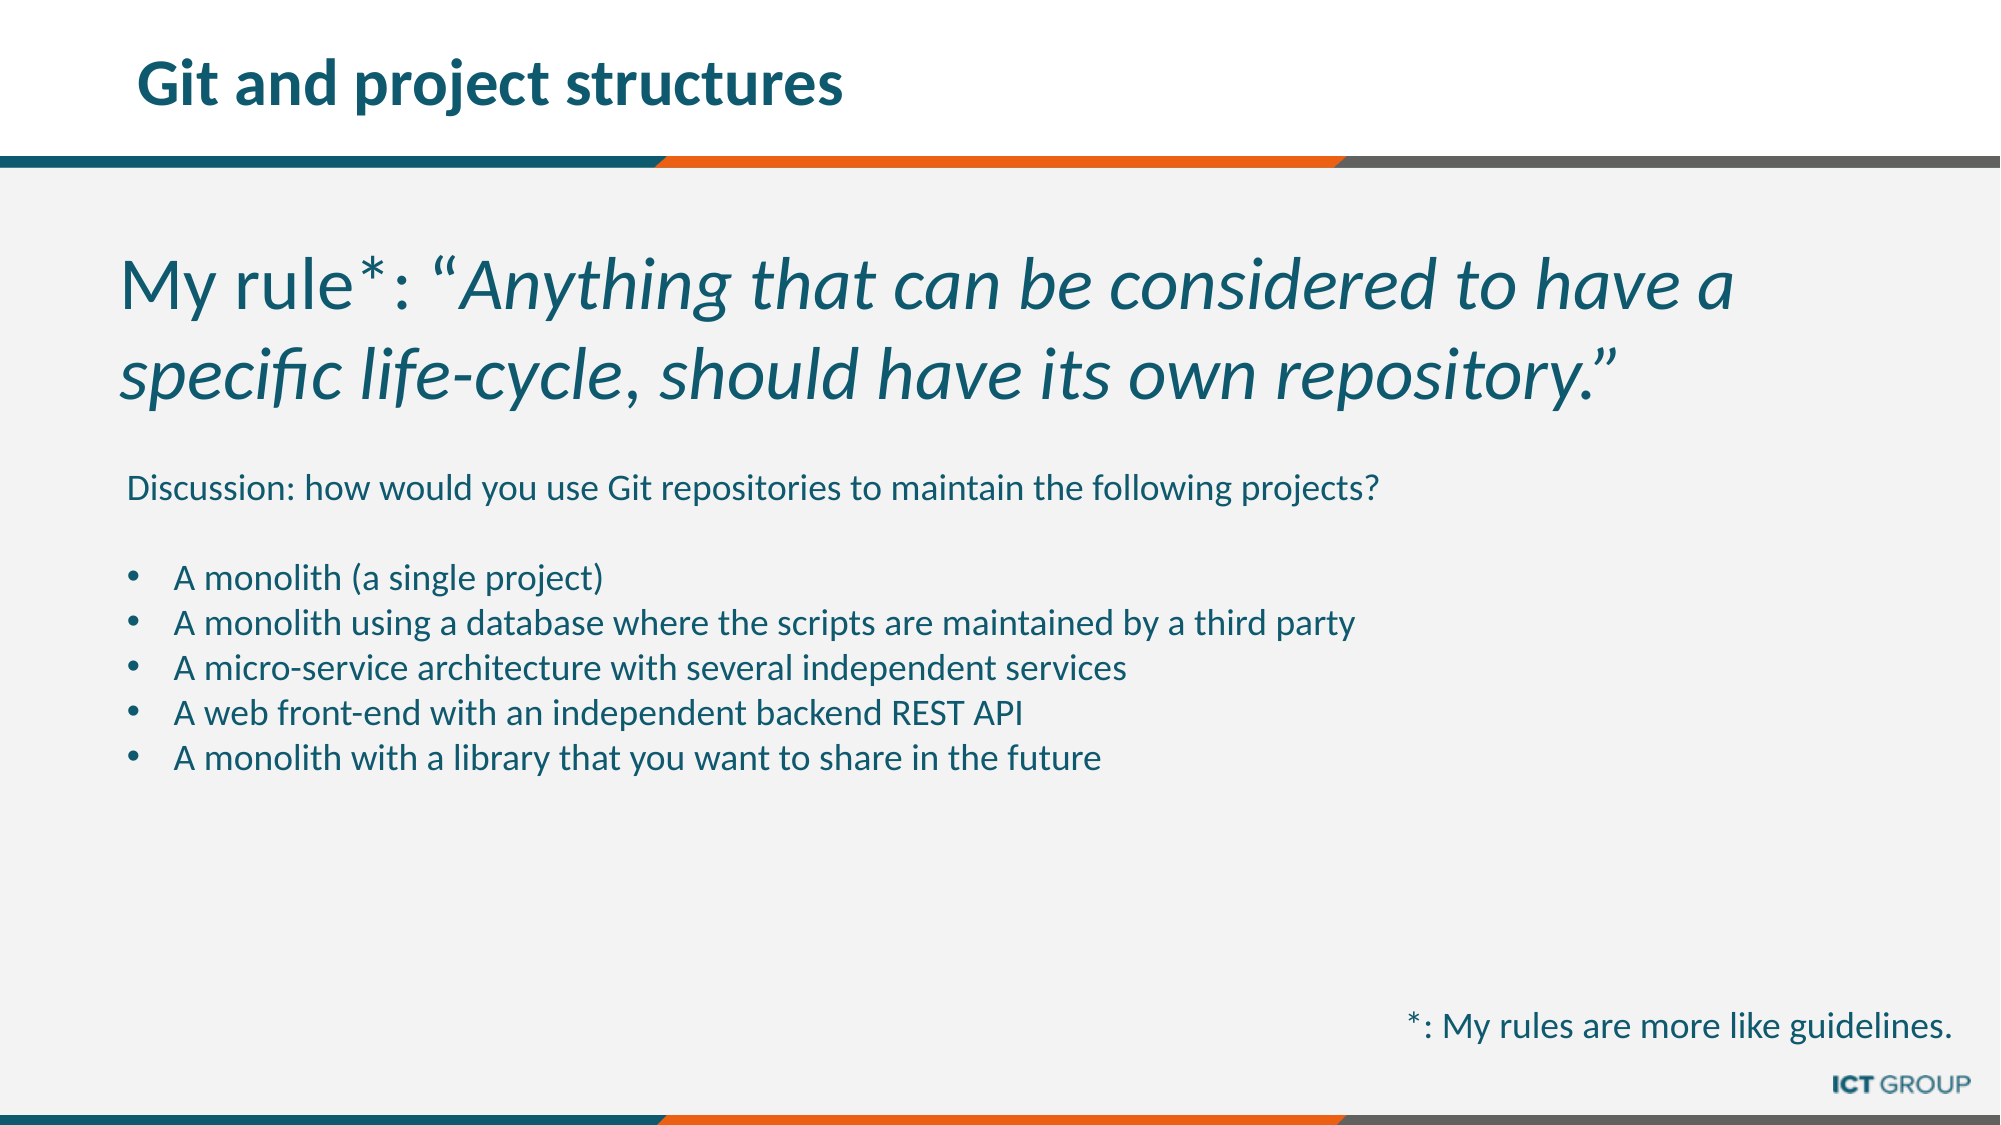

# Git and project structures
My rule*: “Anything that can be considered to have a specific life-cycle, should have its own repository.”
Discussion: how would you use Git repositories to maintain the following projects?

A monolith (a single project)
A monolith using a database where the scripts are maintained by a third party
A micro-service architecture with several independent services
A web front-end with an independent backend REST API
A monolith with a library that you want to share in the future
*: My rules are more like guidelines.